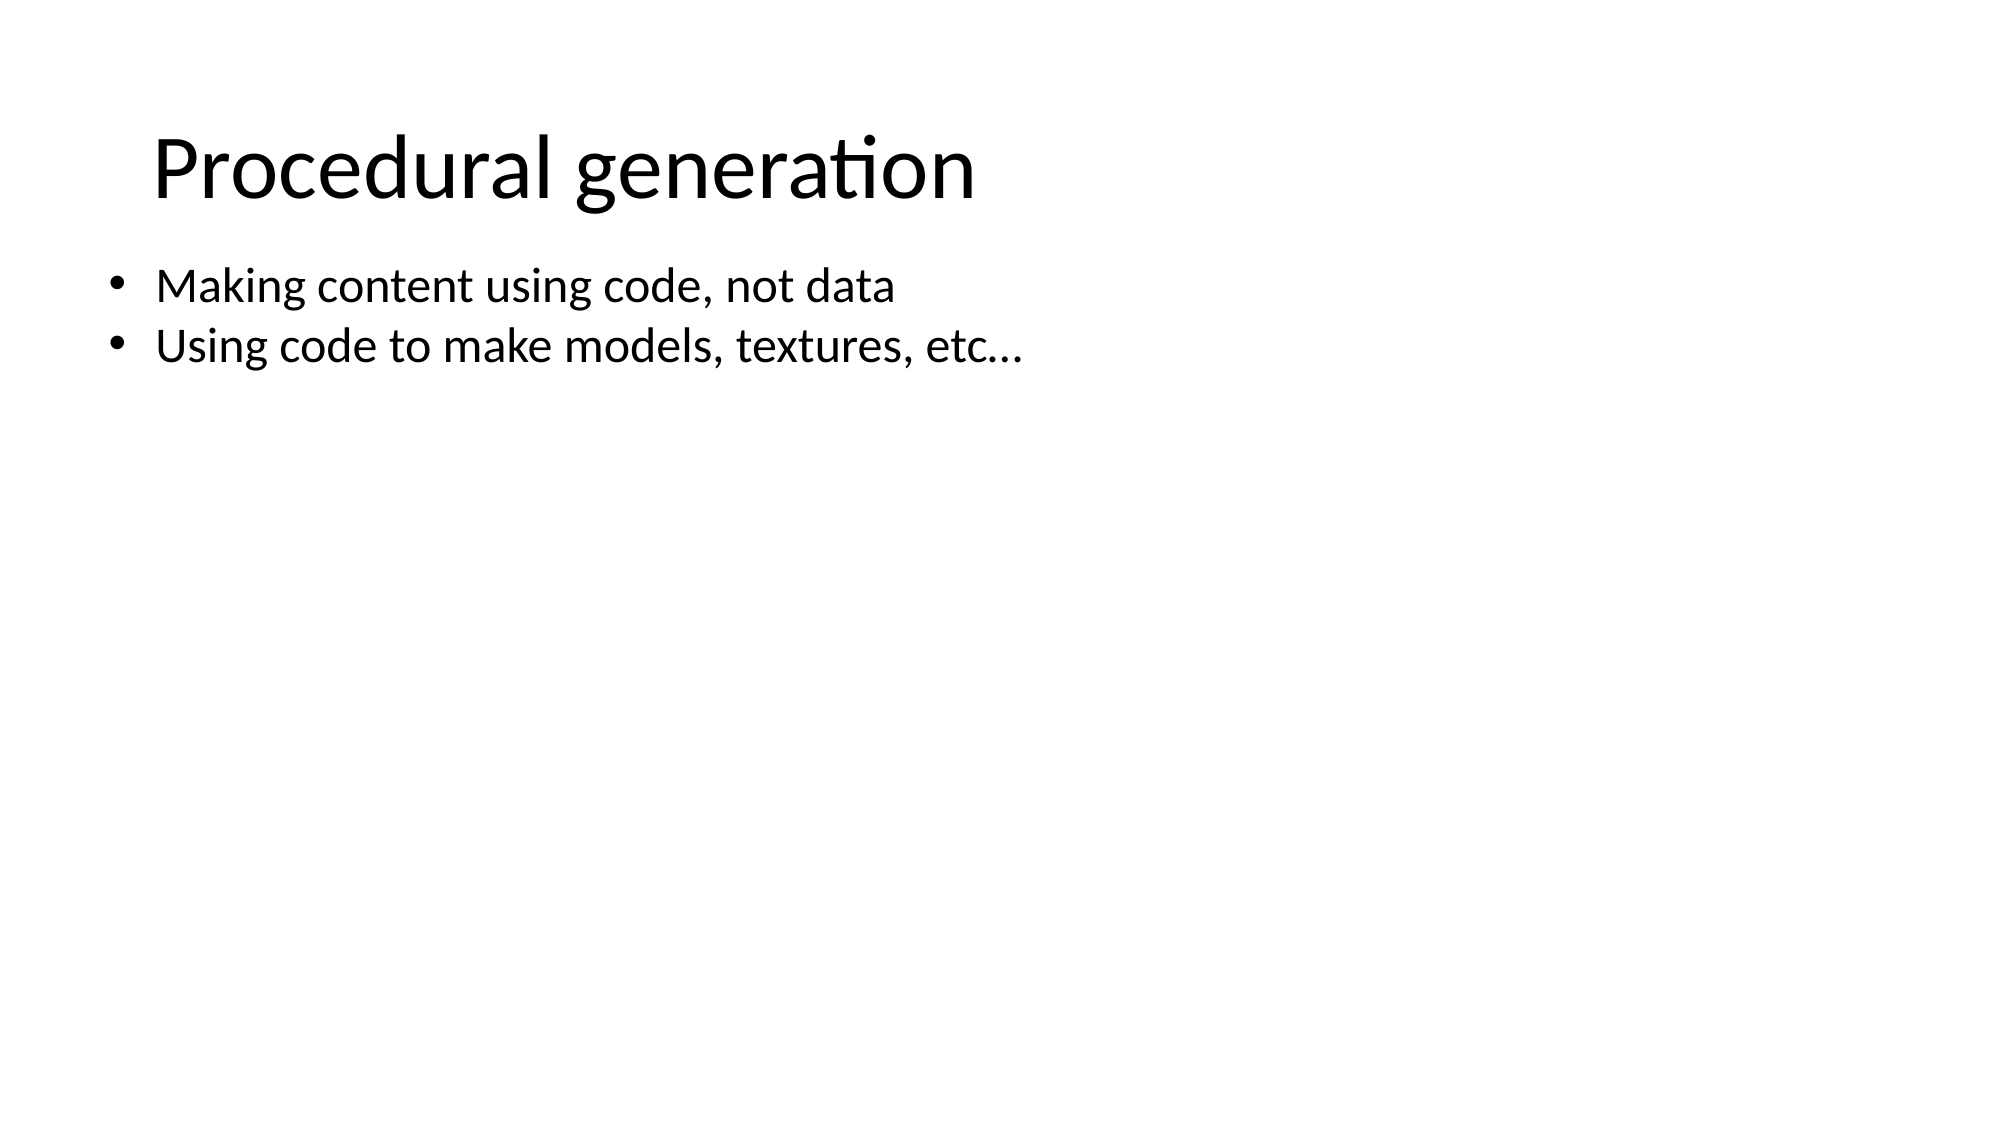

# Procedural generation
Making content using code, not data
Using code to make models, textures, etc…